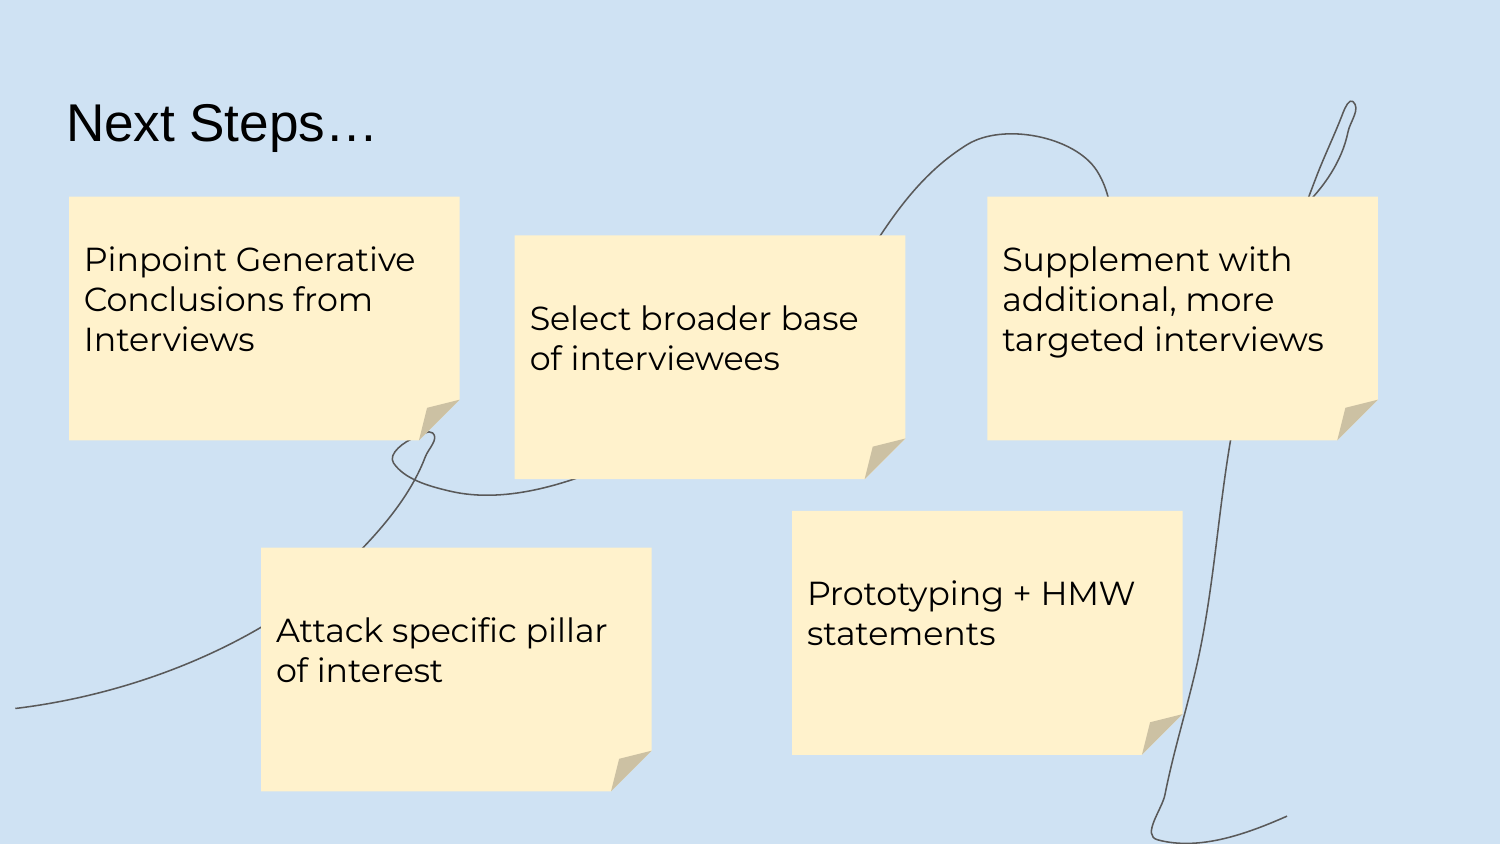

# Next Steps…

Pinpoint Generative Conclusions from Interviews
Supplement with additional, more targeted interviews
Select broader base of interviewees
Prototyping + HMW statements
Attack specific pillar of interest